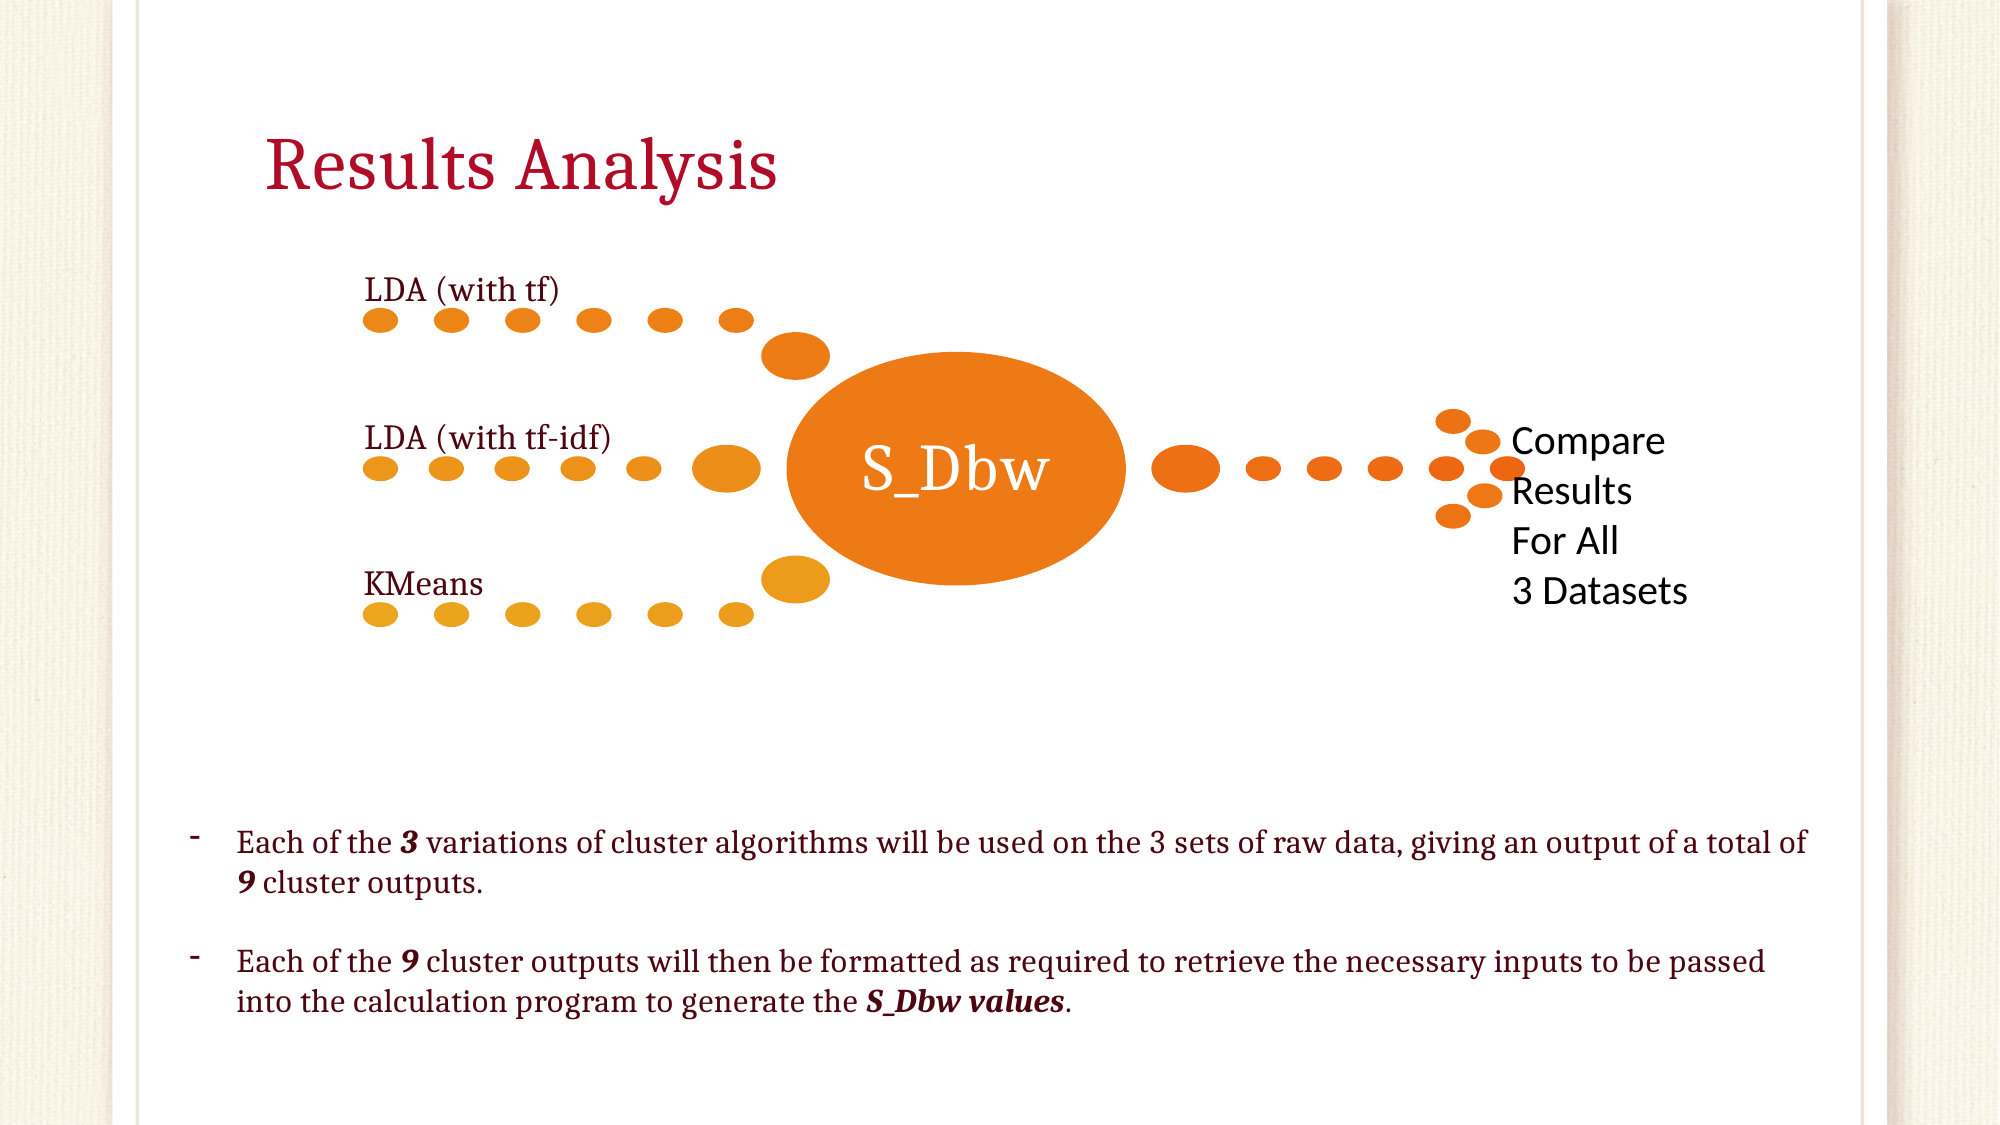

# Results Analysis
S_Dbw
LDA (with tf)
LDA (with tf-idf)
KMeans
Compare
Results
For All
3 Datasets
Each of the 3 variations of cluster algorithms will be used on the 3 sets of raw data, giving an output of a total of 9 cluster outputs.
Each of the 9 cluster outputs will then be formatted as required to retrieve the necessary inputs to be passed into the calculation program to generate the S_Dbw values.